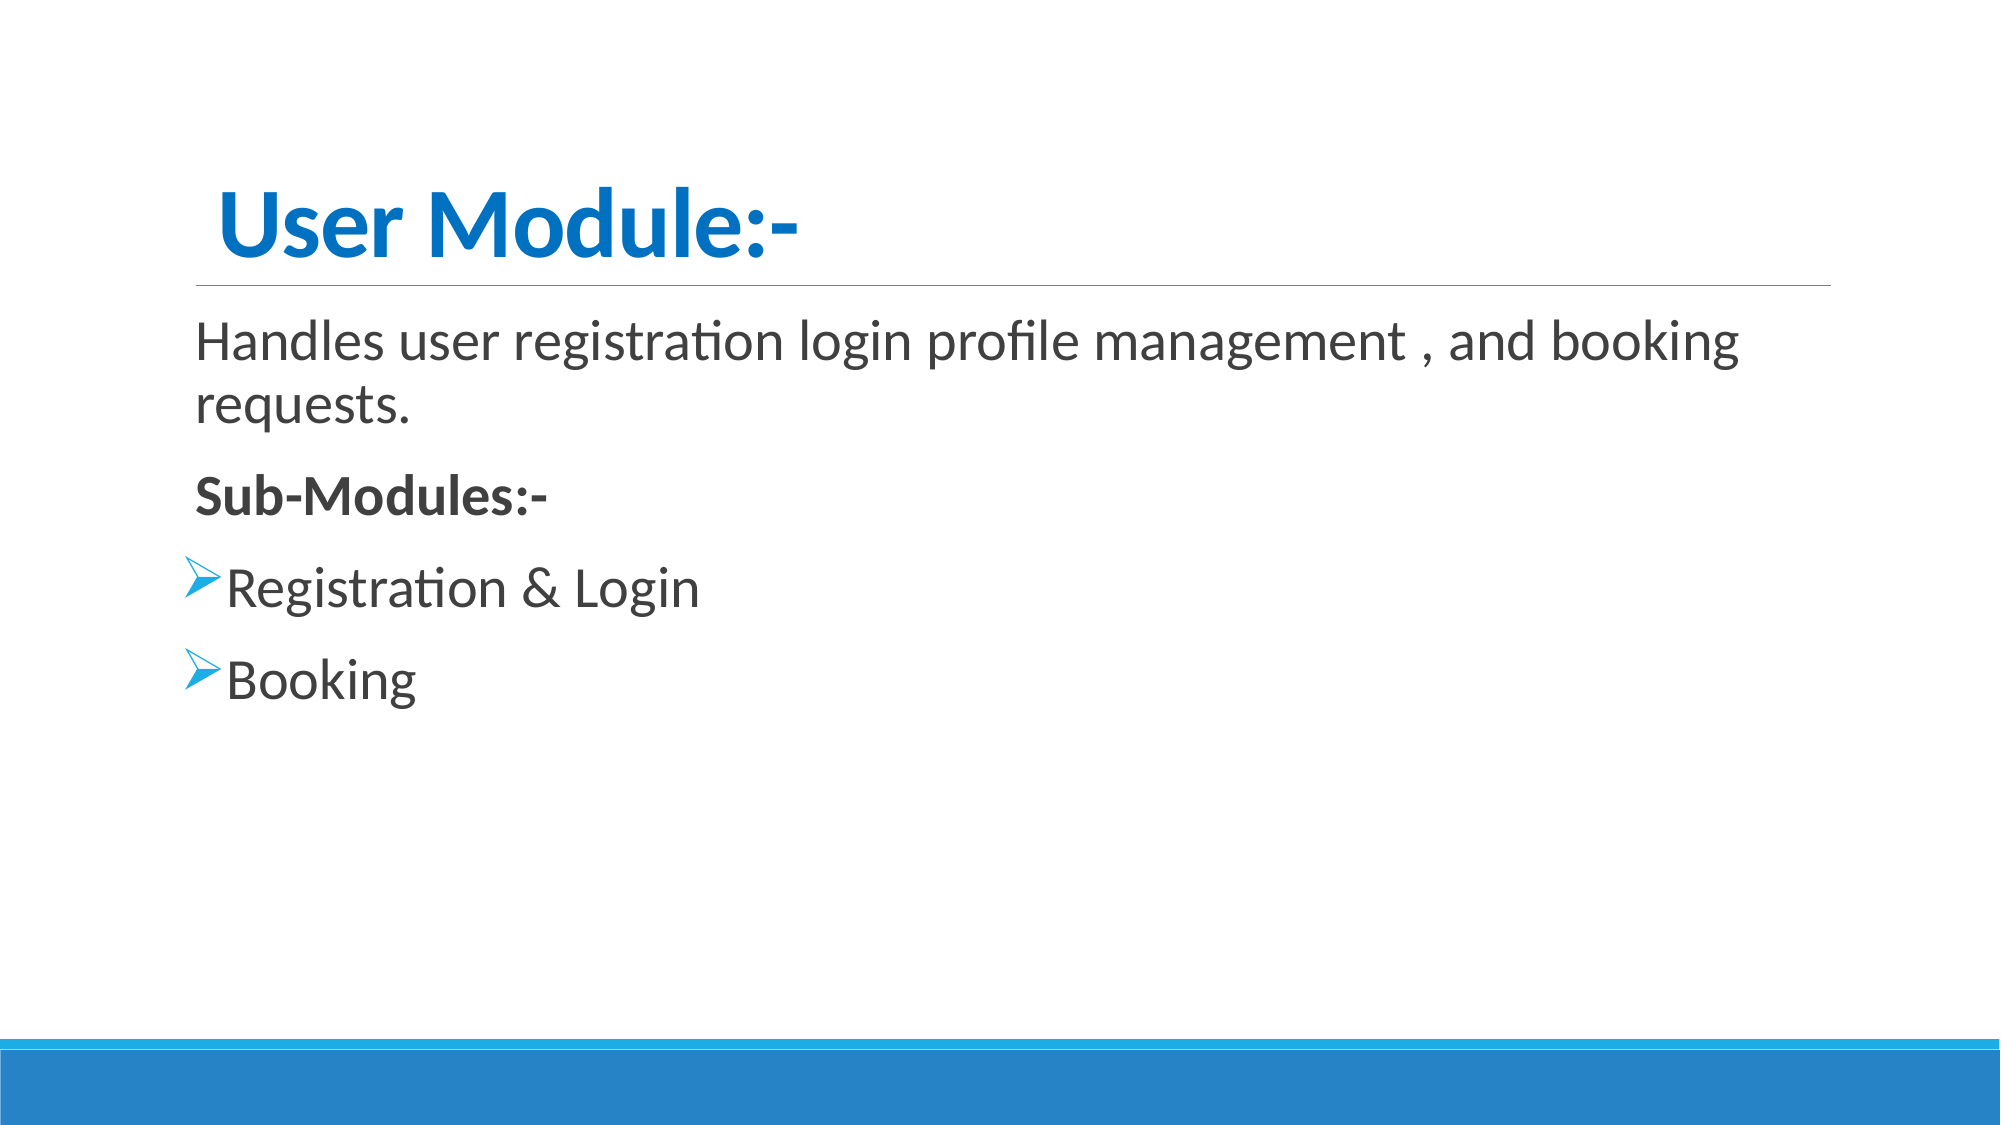

# User Module:-
Handles user registration login profile management , and booking requests.
Sub-Modules:-
Registration & Login
Booking